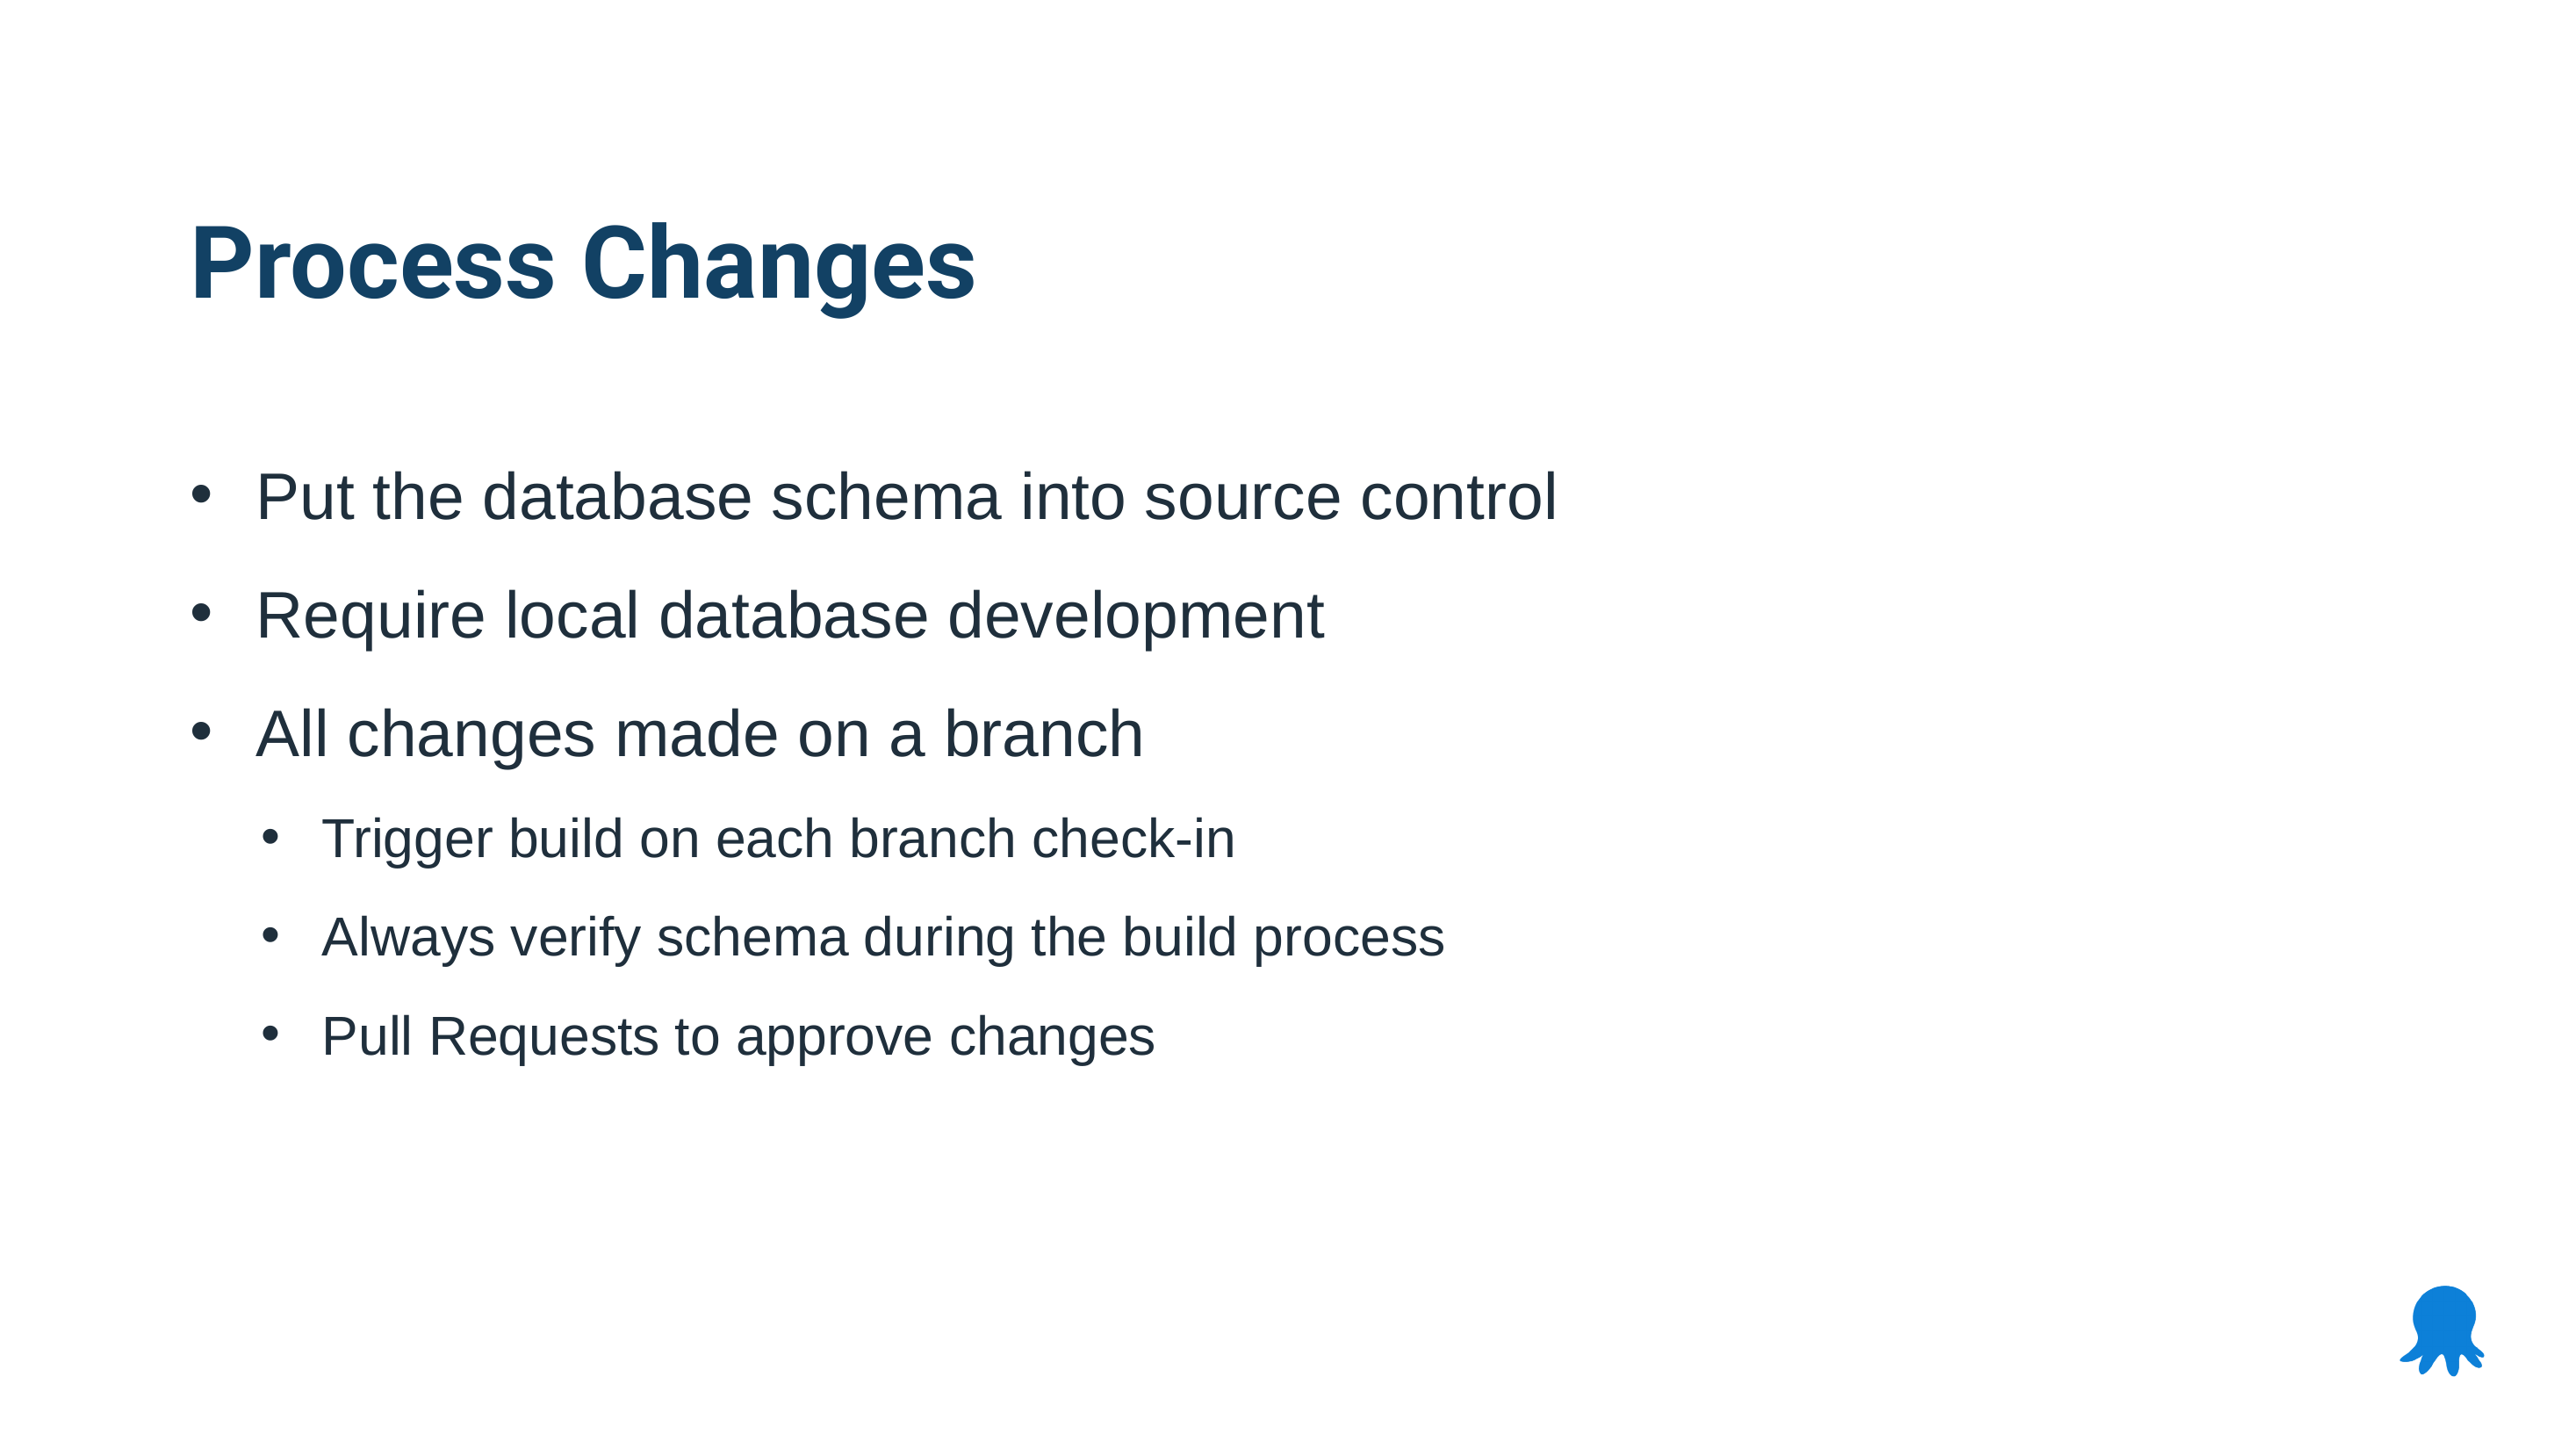

Process Changes
Put the database schema into source control
Require local database development
All changes made on a branch
Trigger build on each branch check-in
Always verify schema during the build process
Pull Requests to approve changes